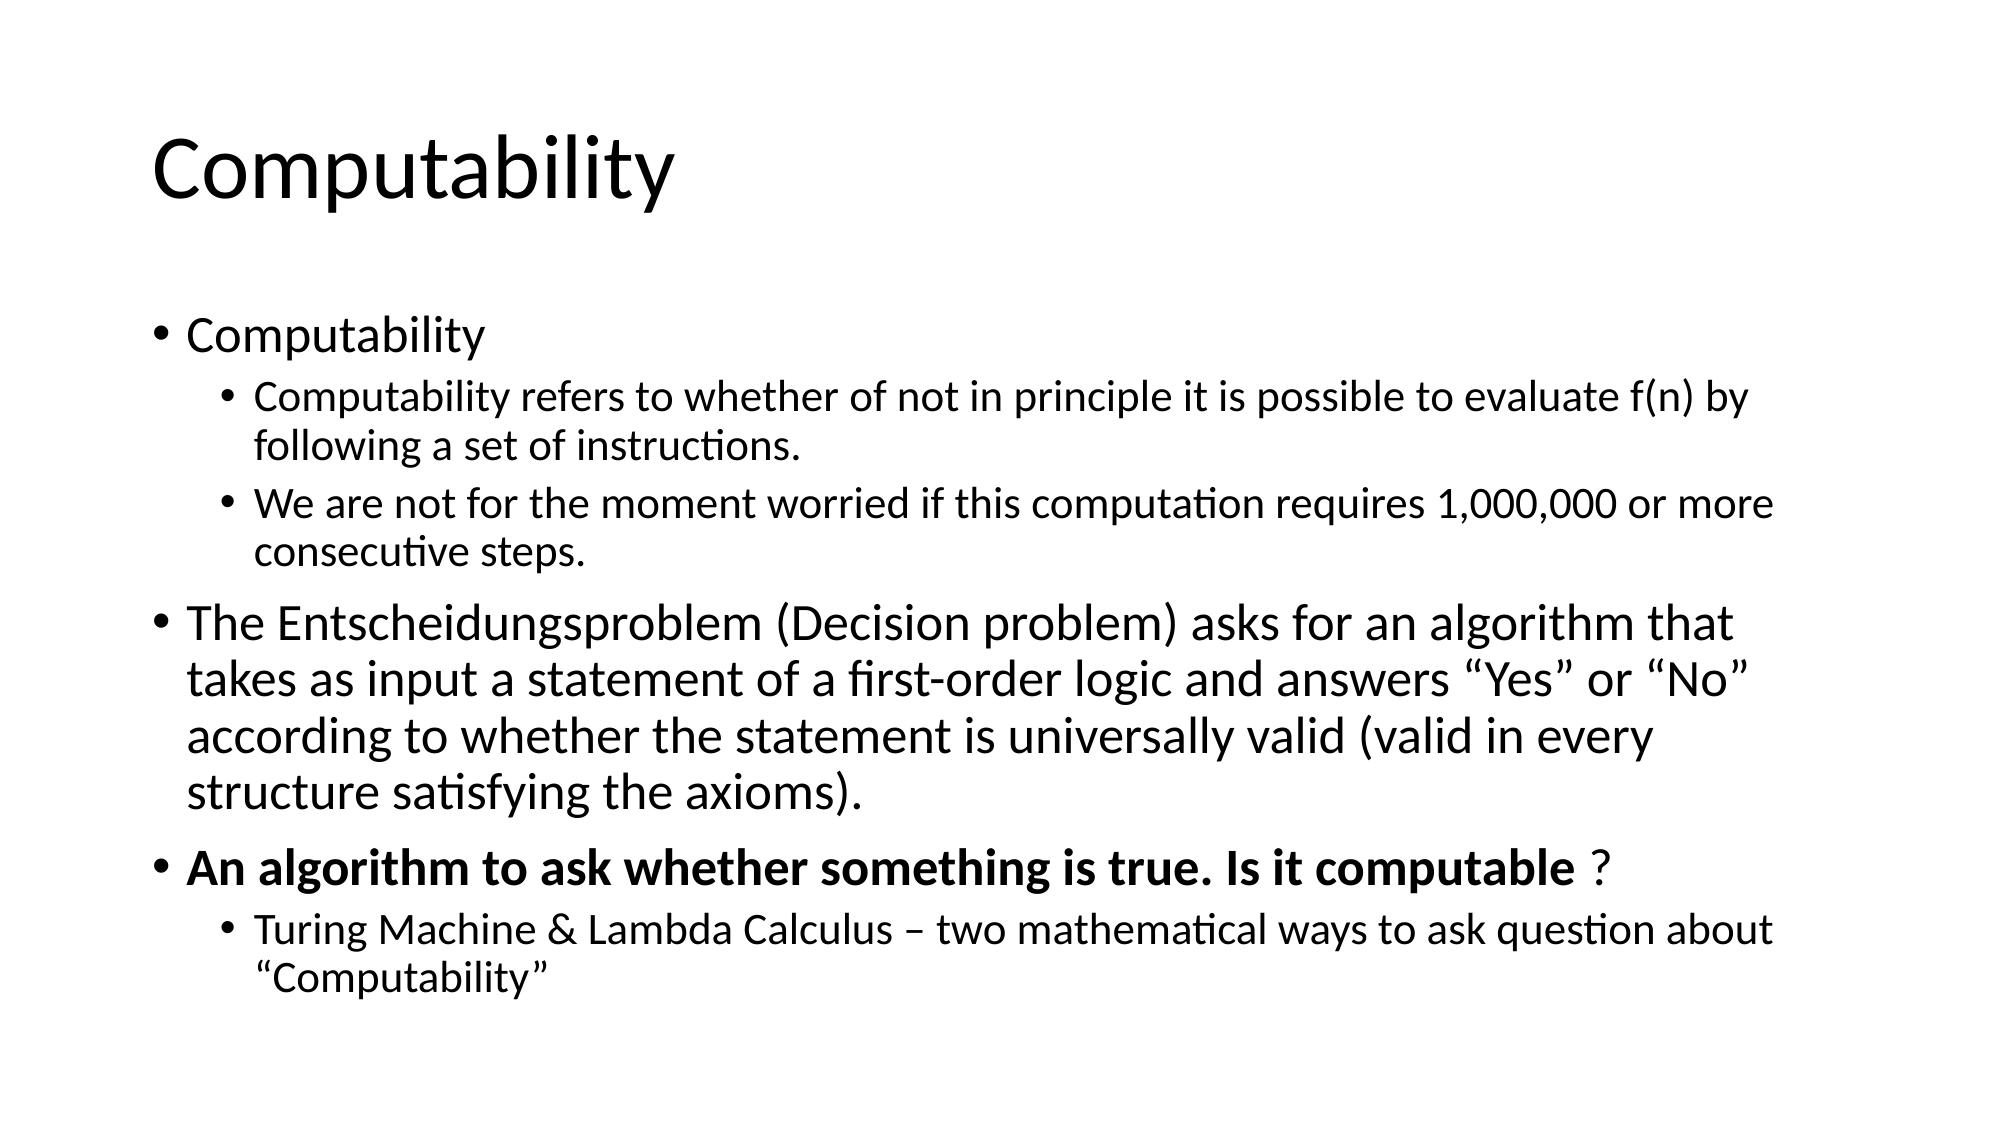

# Computability
Computability
Computability refers to whether of not in principle it is possible to evaluate f(n) by following a set of instructions.
We are not for the moment worried if this computation requires 1,000,000 or more consecutive steps.
The Entscheidungsproblem (Decision problem) asks for an algorithm that takes as input a statement of a first-order logic and answers “Yes” or “No” according to whether the statement is universally valid (valid in every structure satisfying the axioms).
An algorithm to ask whether something is true. Is it computable ?
Turing Machine & Lambda Calculus – two mathematical ways to ask question about “Computability”